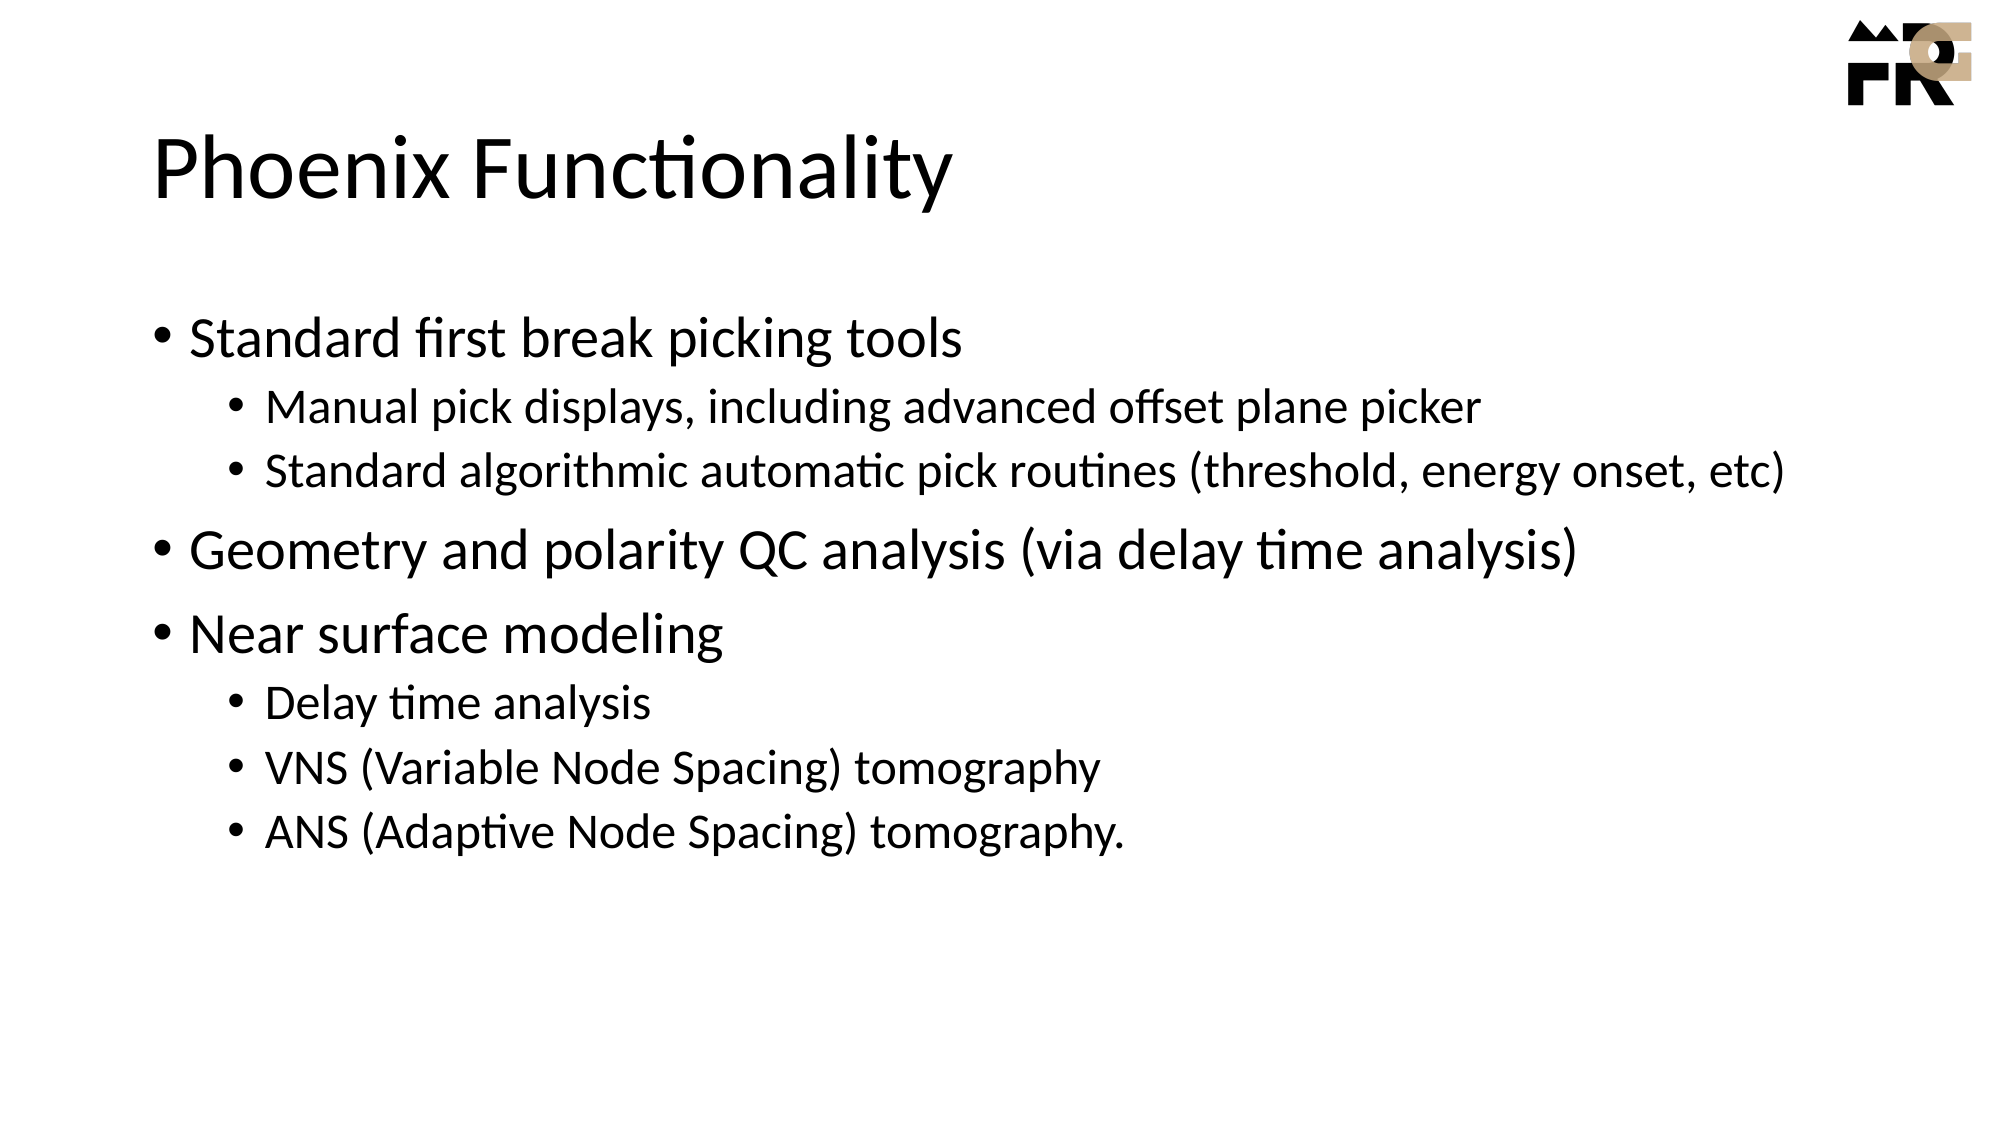

# Phoenix Functionality
Standard first break picking tools
Manual pick displays, including advanced offset plane picker
Standard algorithmic automatic pick routines (threshold, energy onset, etc)
Geometry and polarity QC analysis (via delay time analysis)
Near surface modeling
Delay time analysis
VNS (Variable Node Spacing) tomography
ANS (Adaptive Node Spacing) tomography.